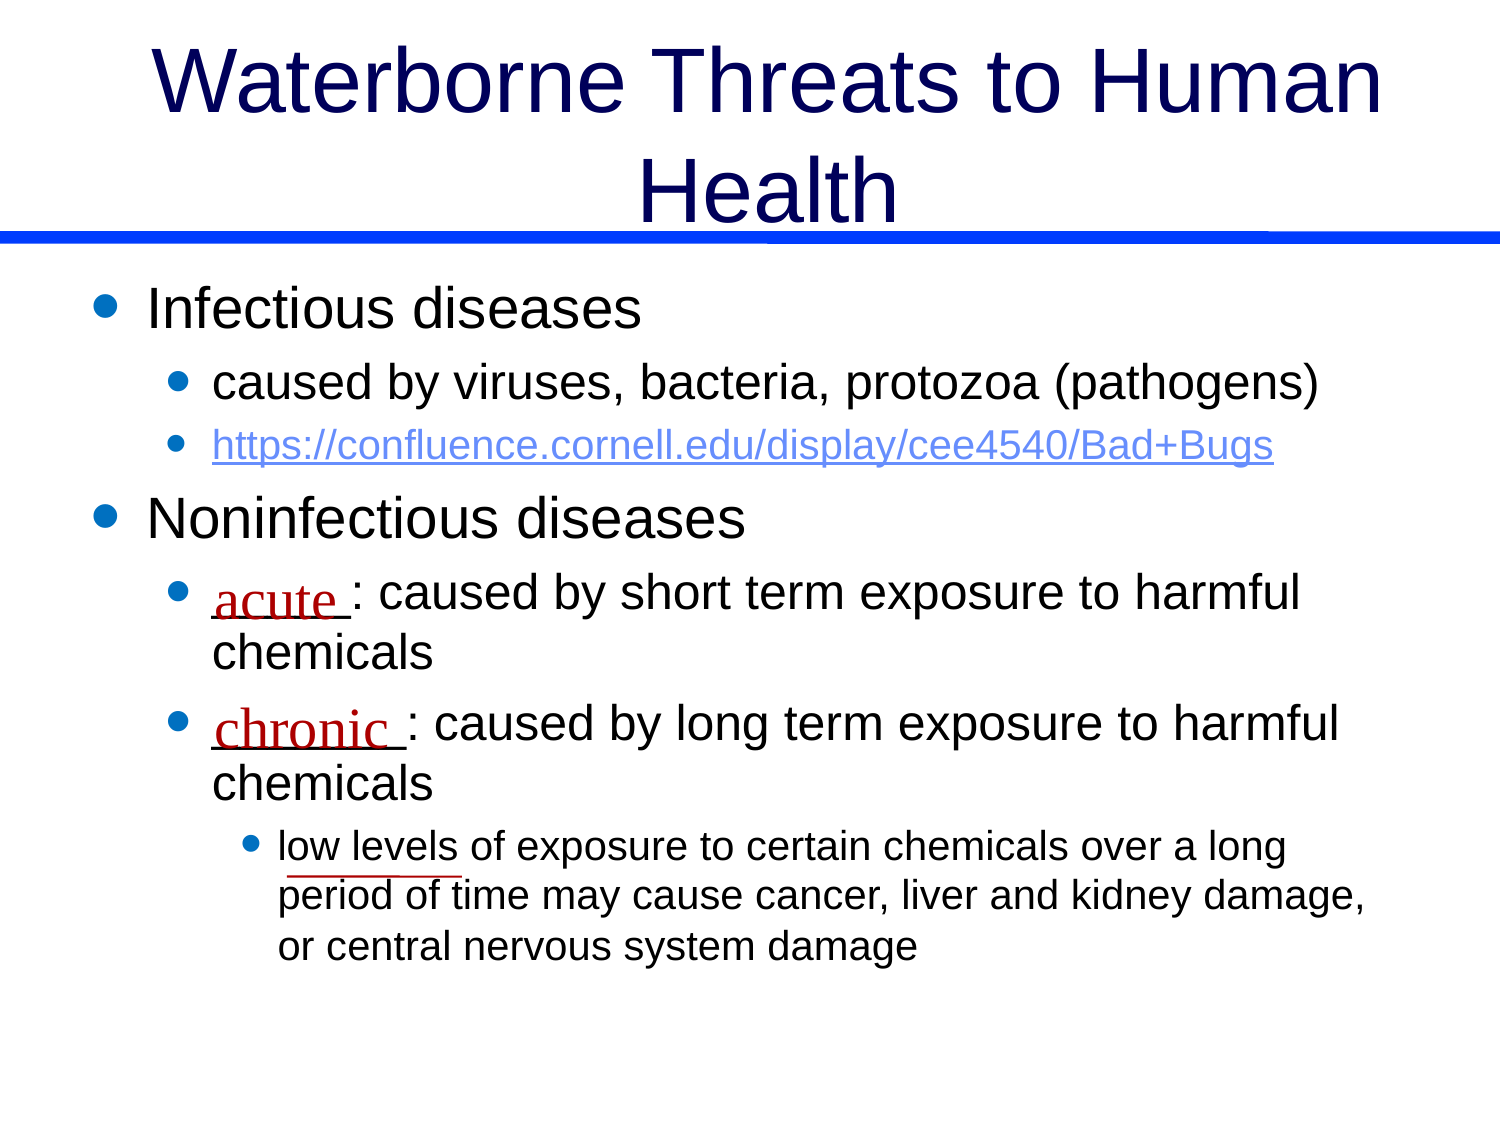

# Waterborne Threats to Human Health
Infectious diseases
caused by viruses, bacteria, protozoa (pathogens)
https://confluence.cornell.edu/display/cee4540/Bad+Bugs
Noninfectious diseases
_____: caused by short term exposure to harmful chemicals
_______: caused by long term exposure to harmful chemicals
low levels of exposure to certain chemicals over a long period of time may cause cancer, liver and kidney damage, or central nervous system damage
acute
chronic